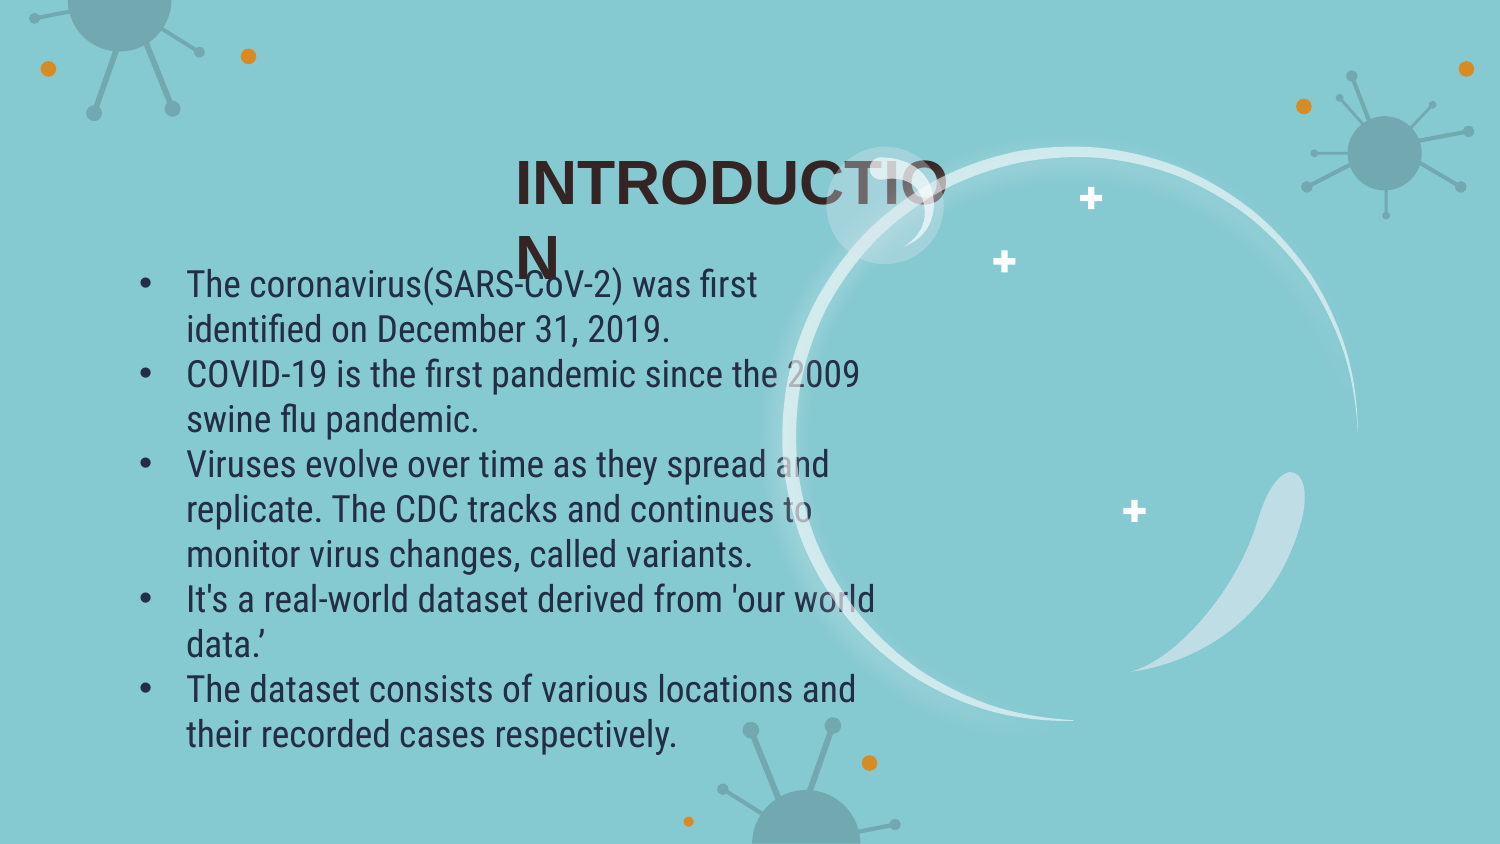

# INTRODUCTION

The coronavirus(SARS-CoV-2) was first identified on December 31, 2019.
COVID-19 is the first pandemic since the 2009 swine flu pandemic.
Viruses evolve over time as they spread and replicate. The CDC tracks and continues to monitor virus changes, called variants.
It's a real-world dataset derived from 'our world data.’
The dataset consists of various locations and their recorded cases respectively.